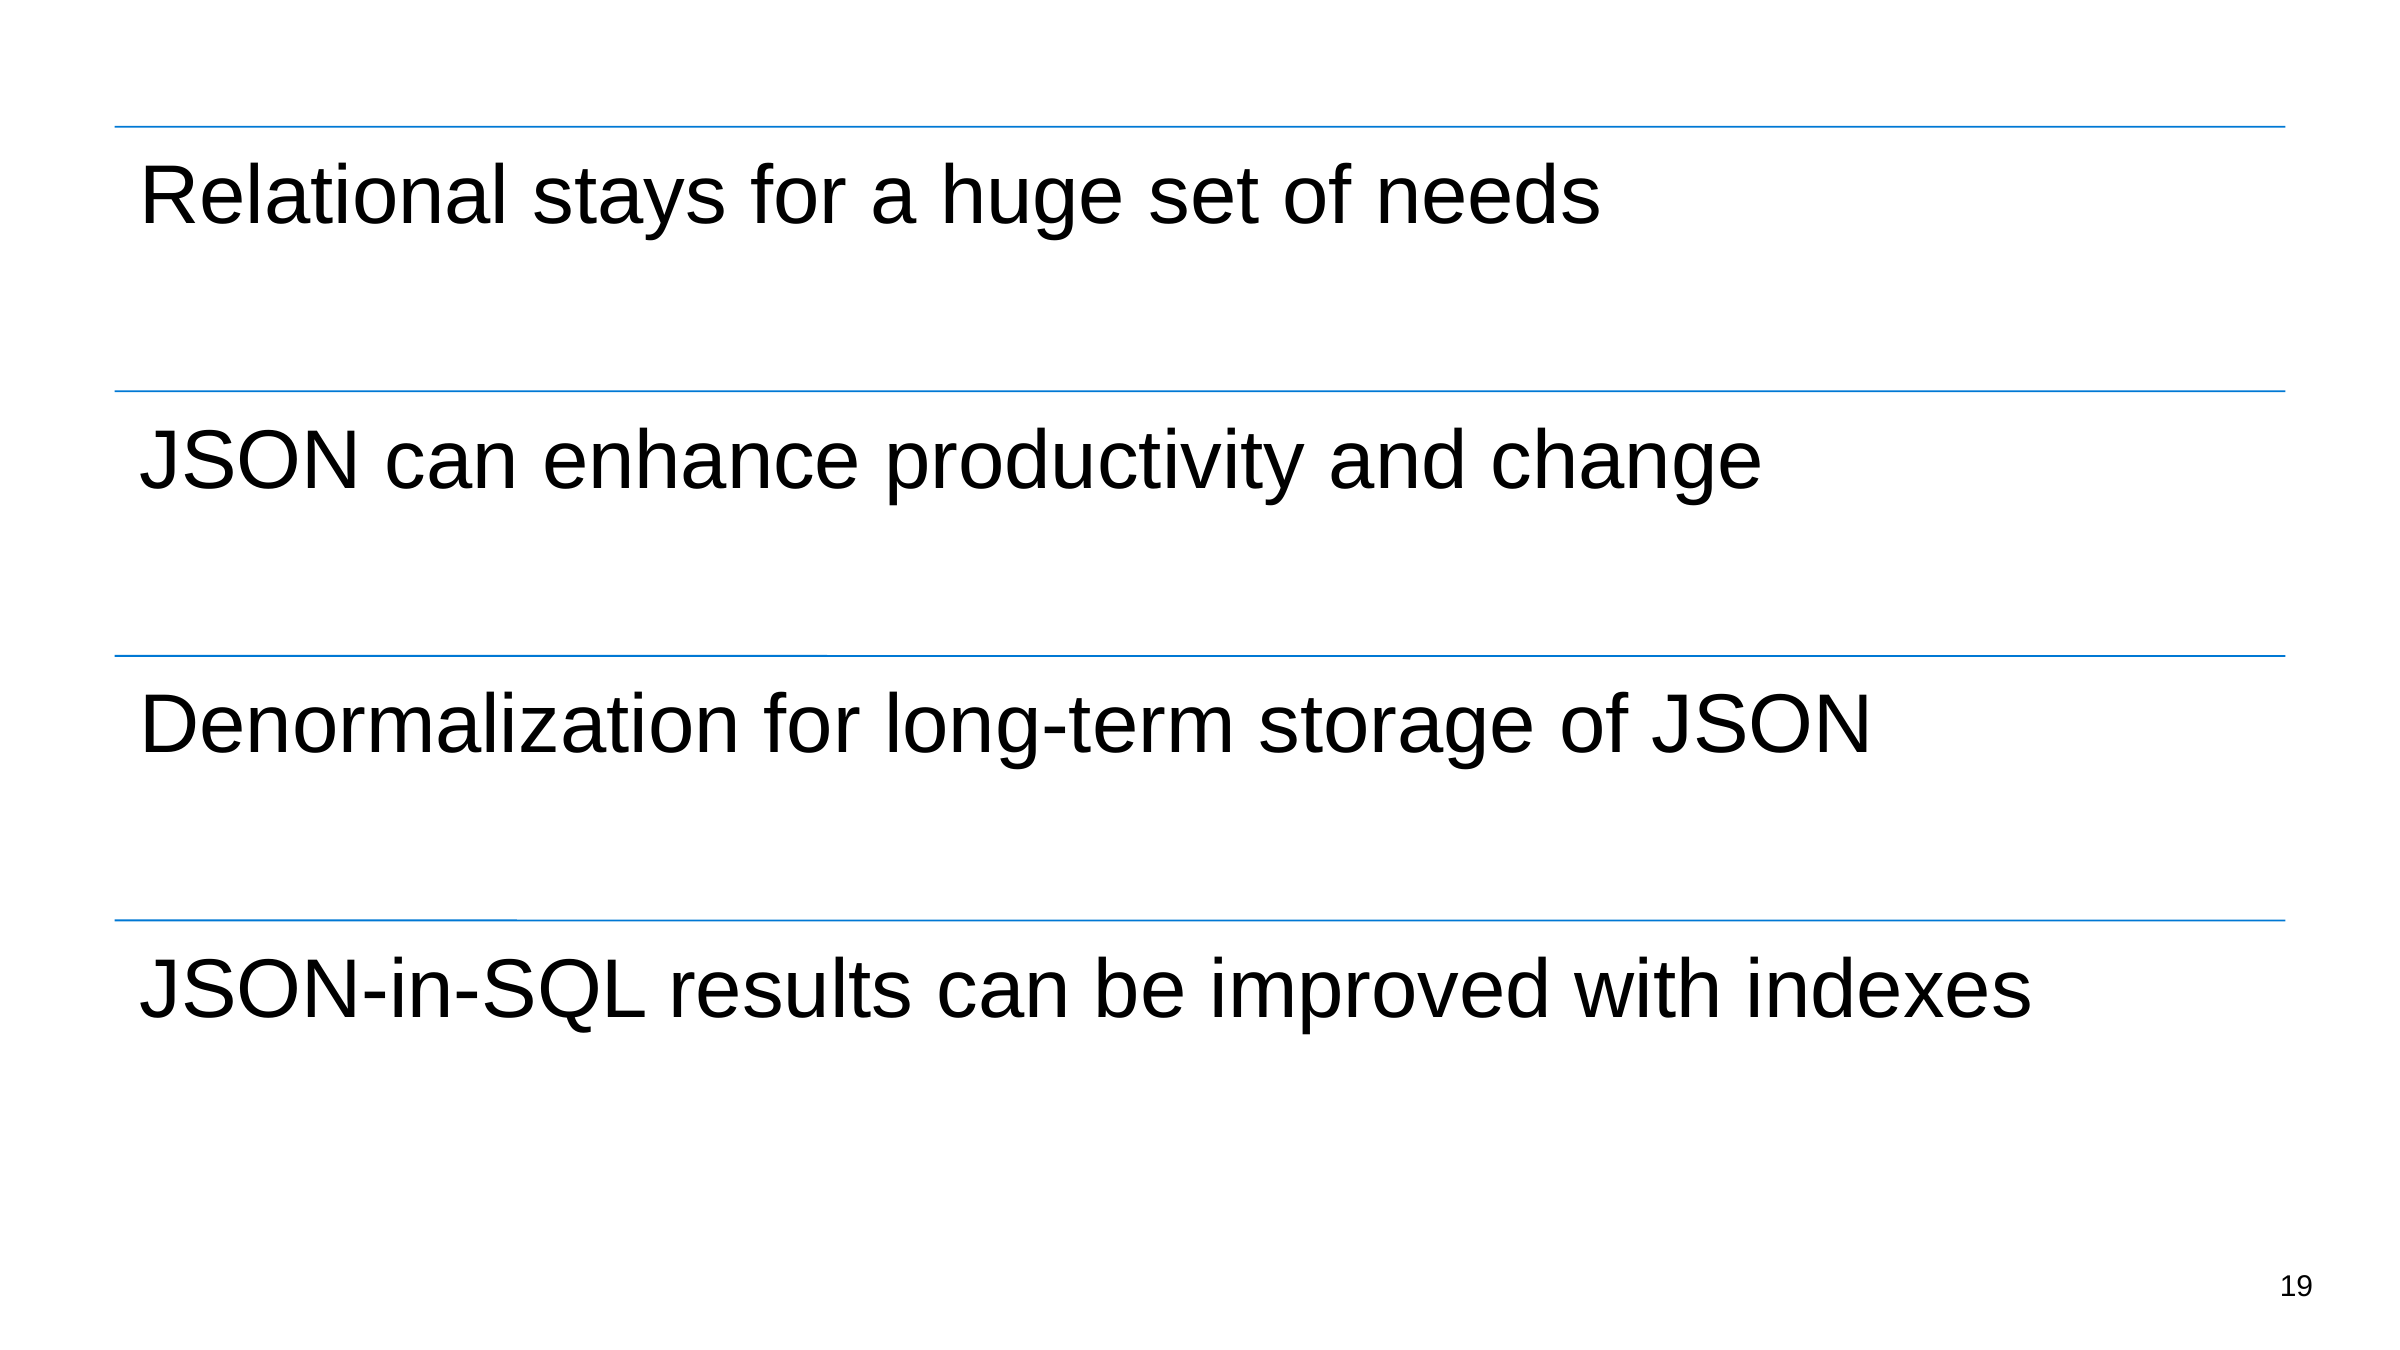

# takeaways
Relational stays for a huge set of needs
JSON can enhance productivity and change
Denormalization for long-term storage of JSON
JSON-in-SQL results can be improved with indexes